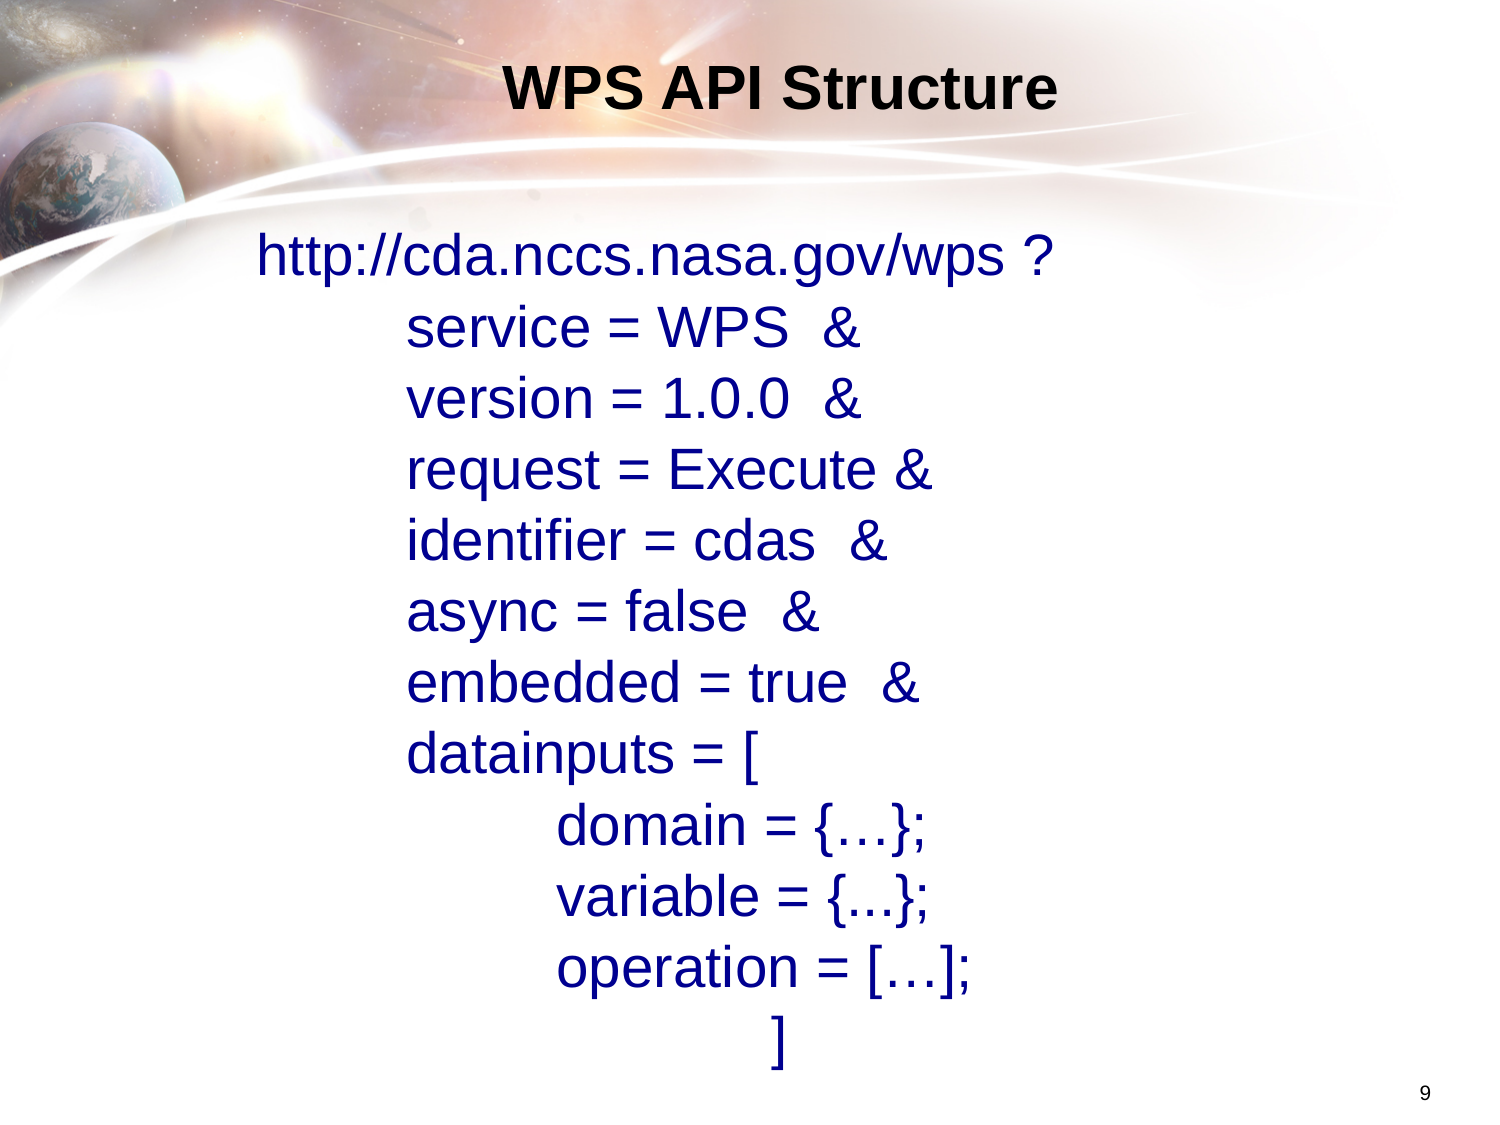

# WPS API Structure
http://cda.nccs.nasa.gov/wps ?
	service = WPS  &
	version = 1.0.0  &
	request = Execute &
	identifier = cdas  &
	async = false  &
	embedded = true  &
	datainputs = [
		domain = {…};
		variable = {...};
		operation = […];
			    ]